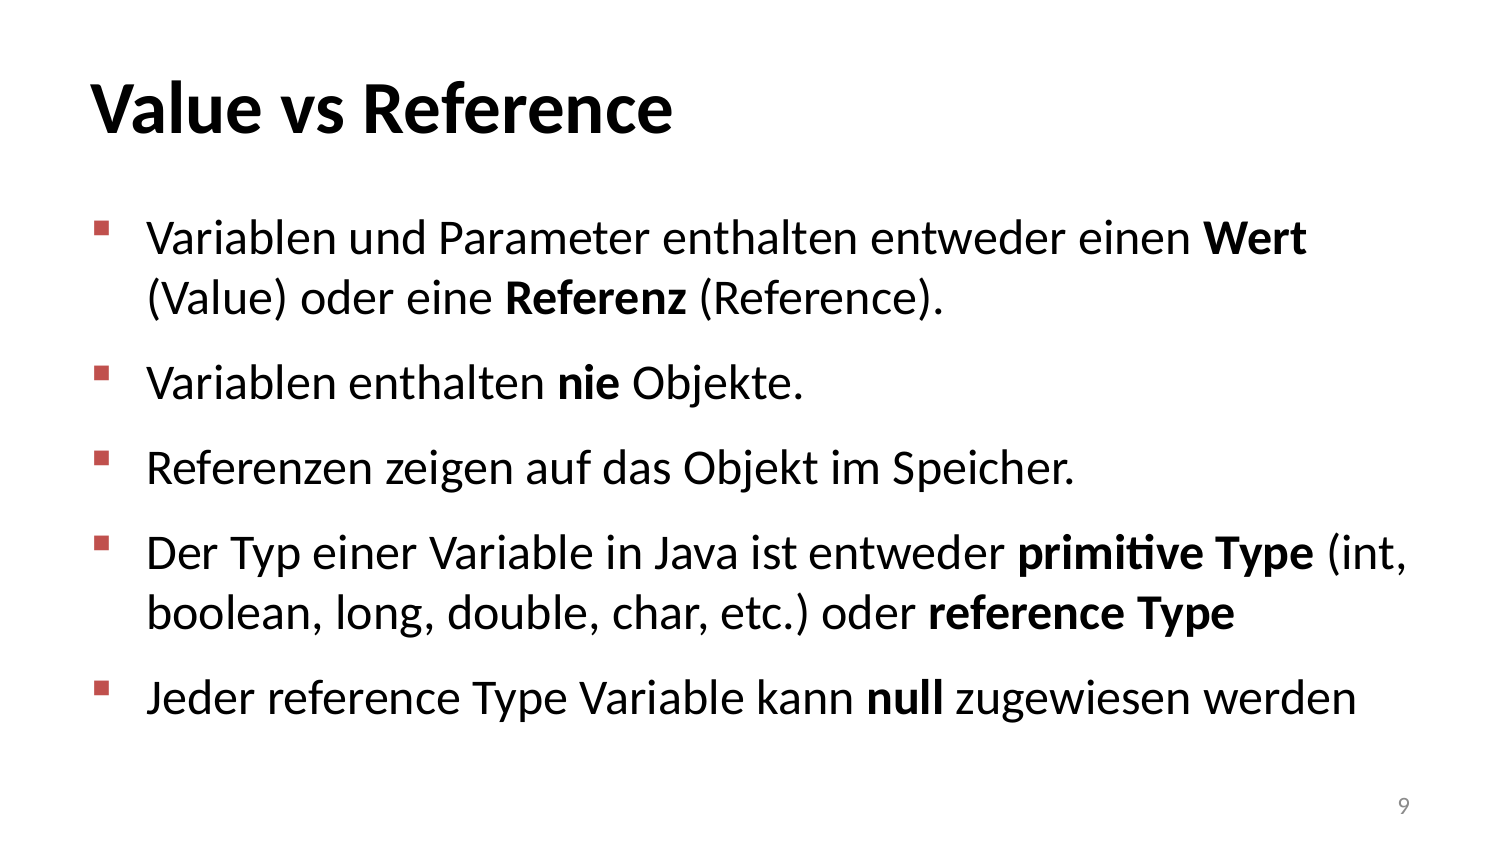

# Value vs Reference
Variablen und Parameter enthalten entweder einen Wert (Value) oder eine Referenz (Reference).
Variablen enthalten nie Objekte.
Referenzen zeigen auf das Objekt im Speicher.
Der Typ einer Variable in Java ist entweder primitive Type (int, boolean, long, double, char, etc.) oder reference Type
Jeder reference Type Variable kann null zugewiesen werden
9